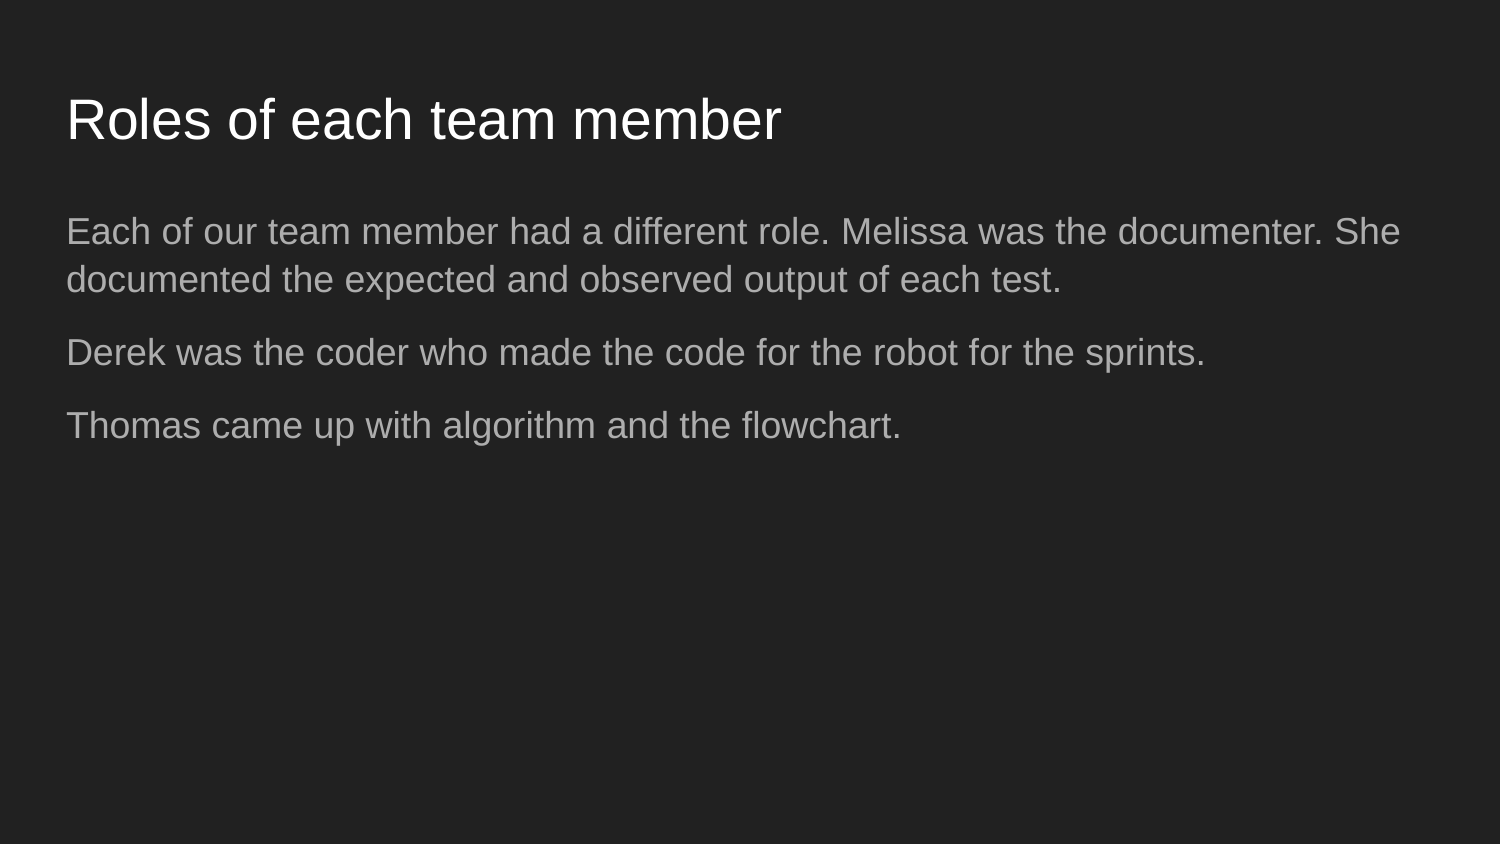

# Roles of each team member
Each of our team member had a different role. Melissa was the documenter. She documented the expected and observed output of each test.
Derek was the coder who made the code for the robot for the sprints.
Thomas came up with algorithm and the flowchart.